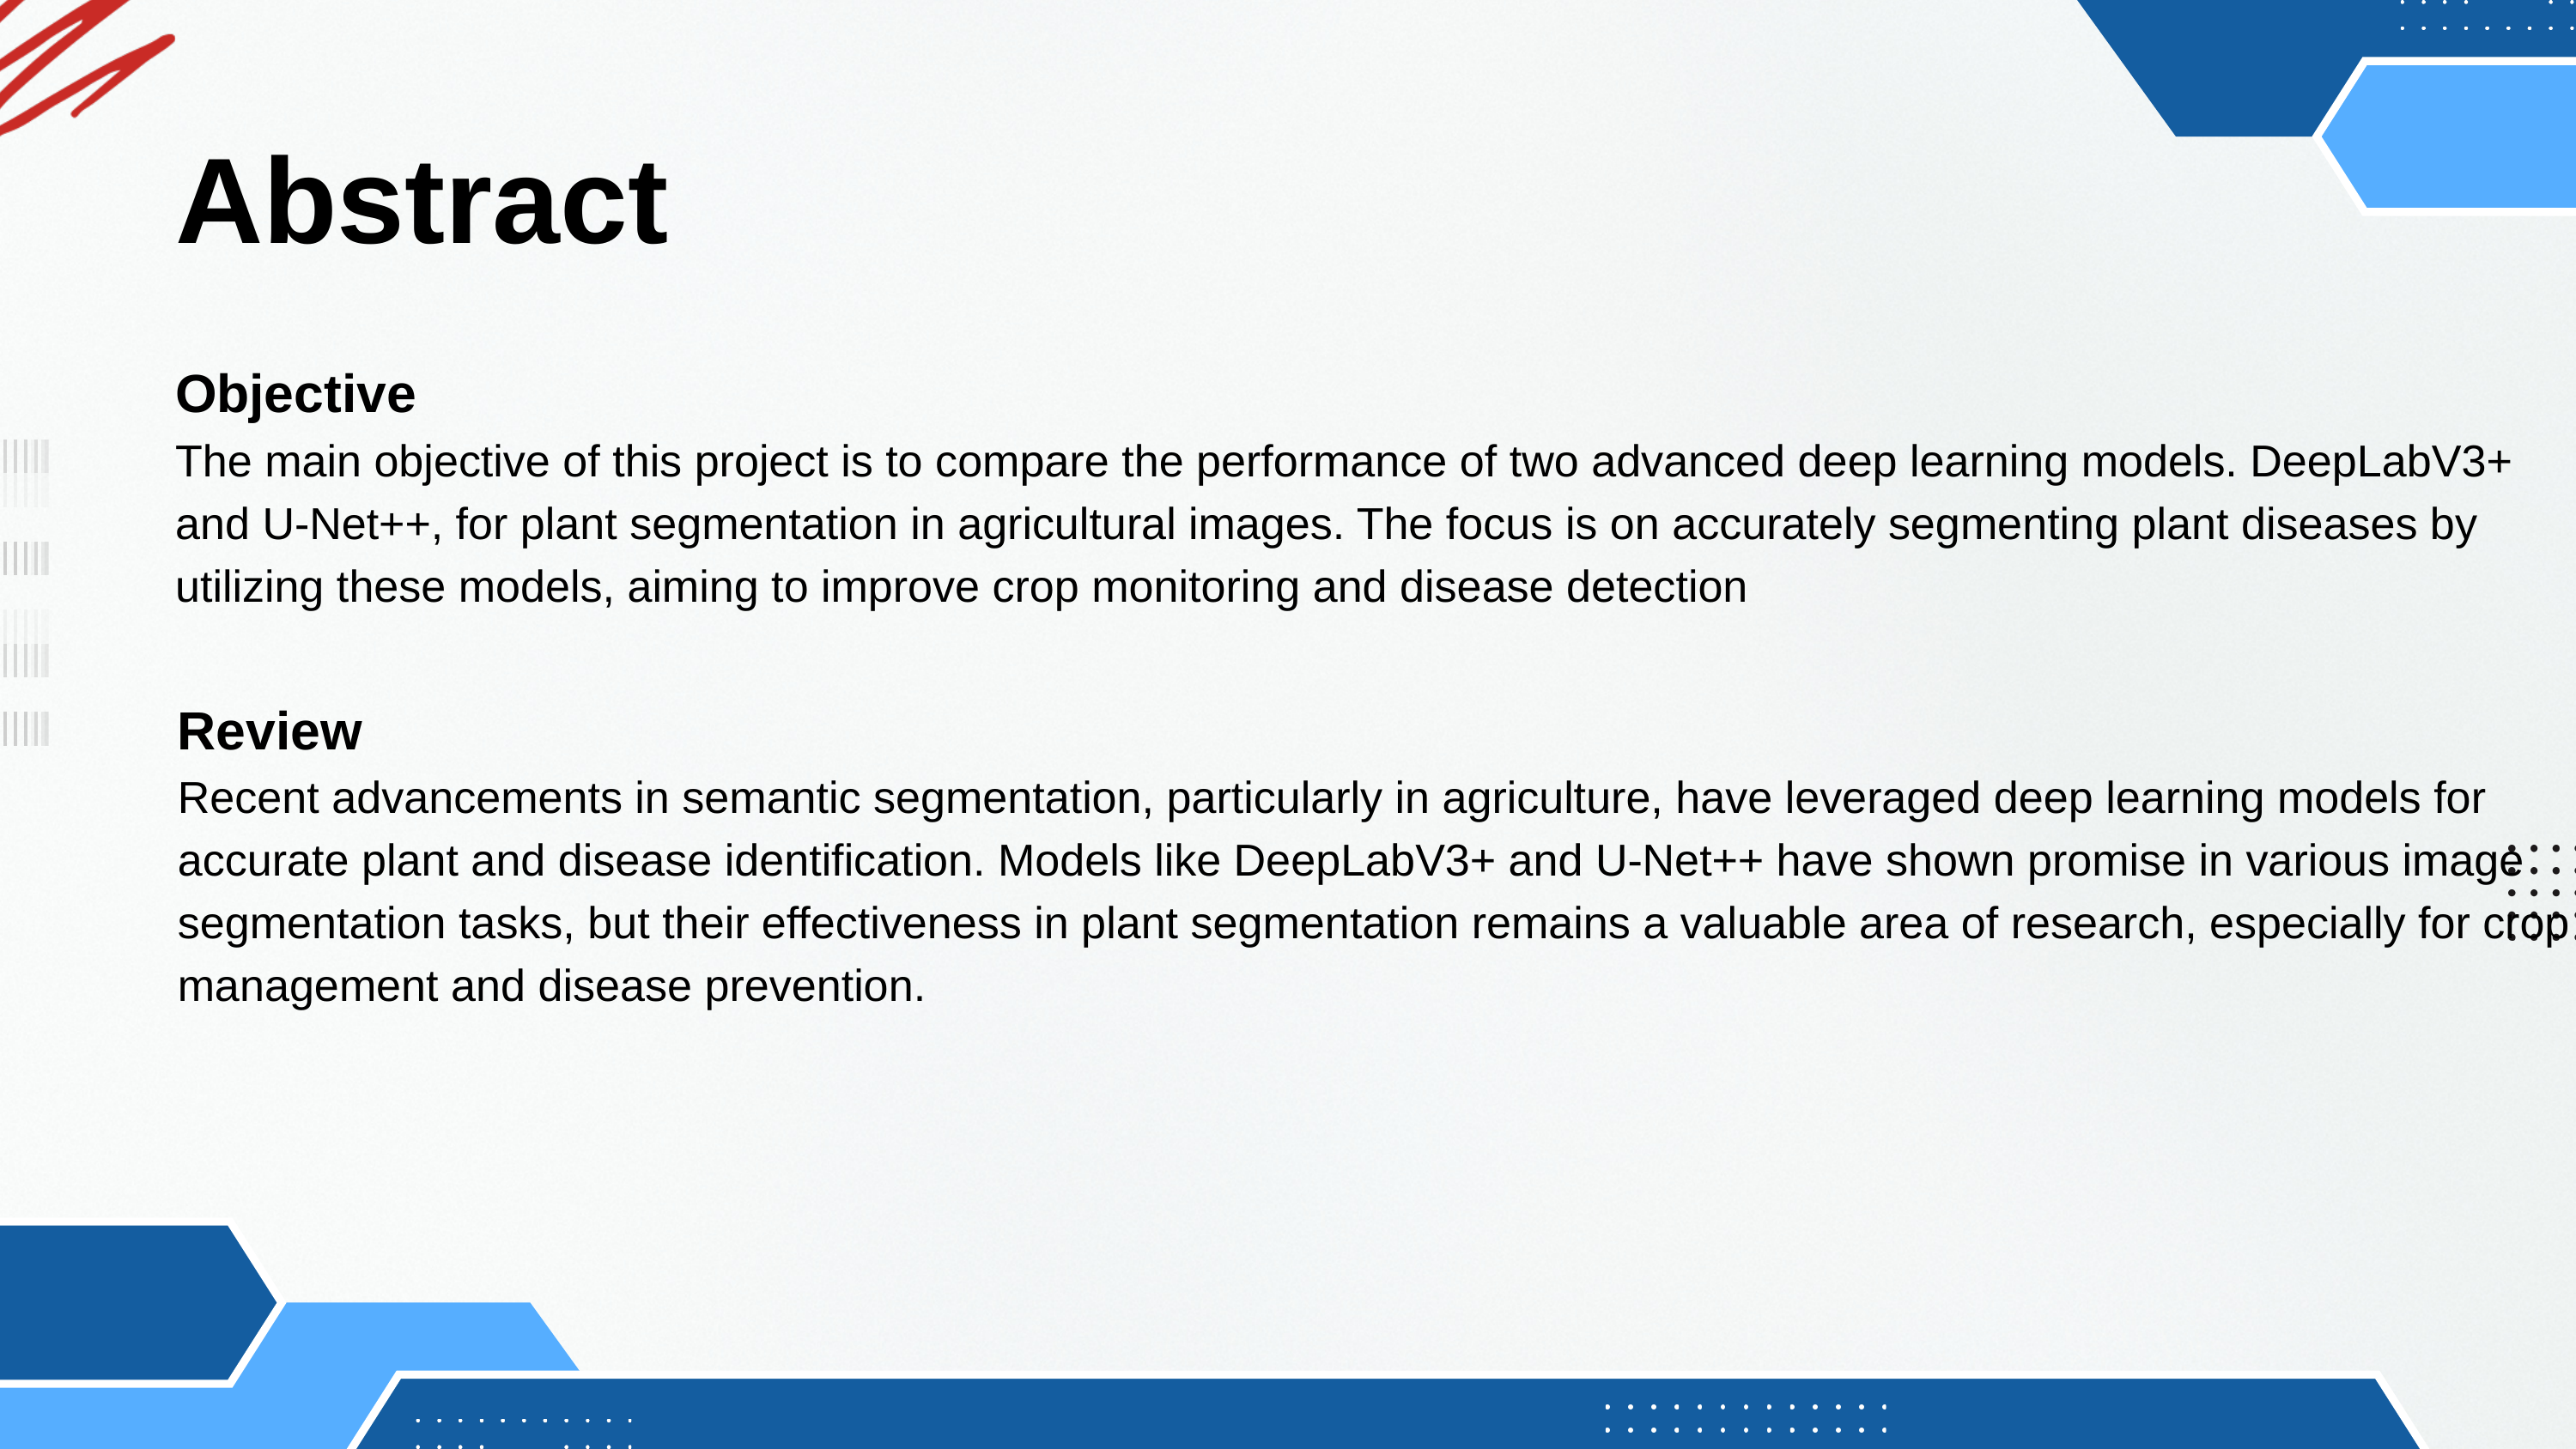

Abstract
Objective
The main objective of this project is to compare the performance of two advanced deep learning models. DeepLabV3+ and U-Net++, for plant segmentation in agricultural images. The focus is on accurately segmenting plant diseases by utilizing these models, aiming to improve crop monitoring and disease detection

Review
Recent advancements in semantic segmentation, particularly in agriculture, have leveraged deep learning models for accurate plant and disease identification. Models like DeepLabV3+ and U-Net++ have shown promise in various image segmentation tasks, but their effectiveness in plant segmentation remains a valuable area of research, especially for crop management and disease prevention.